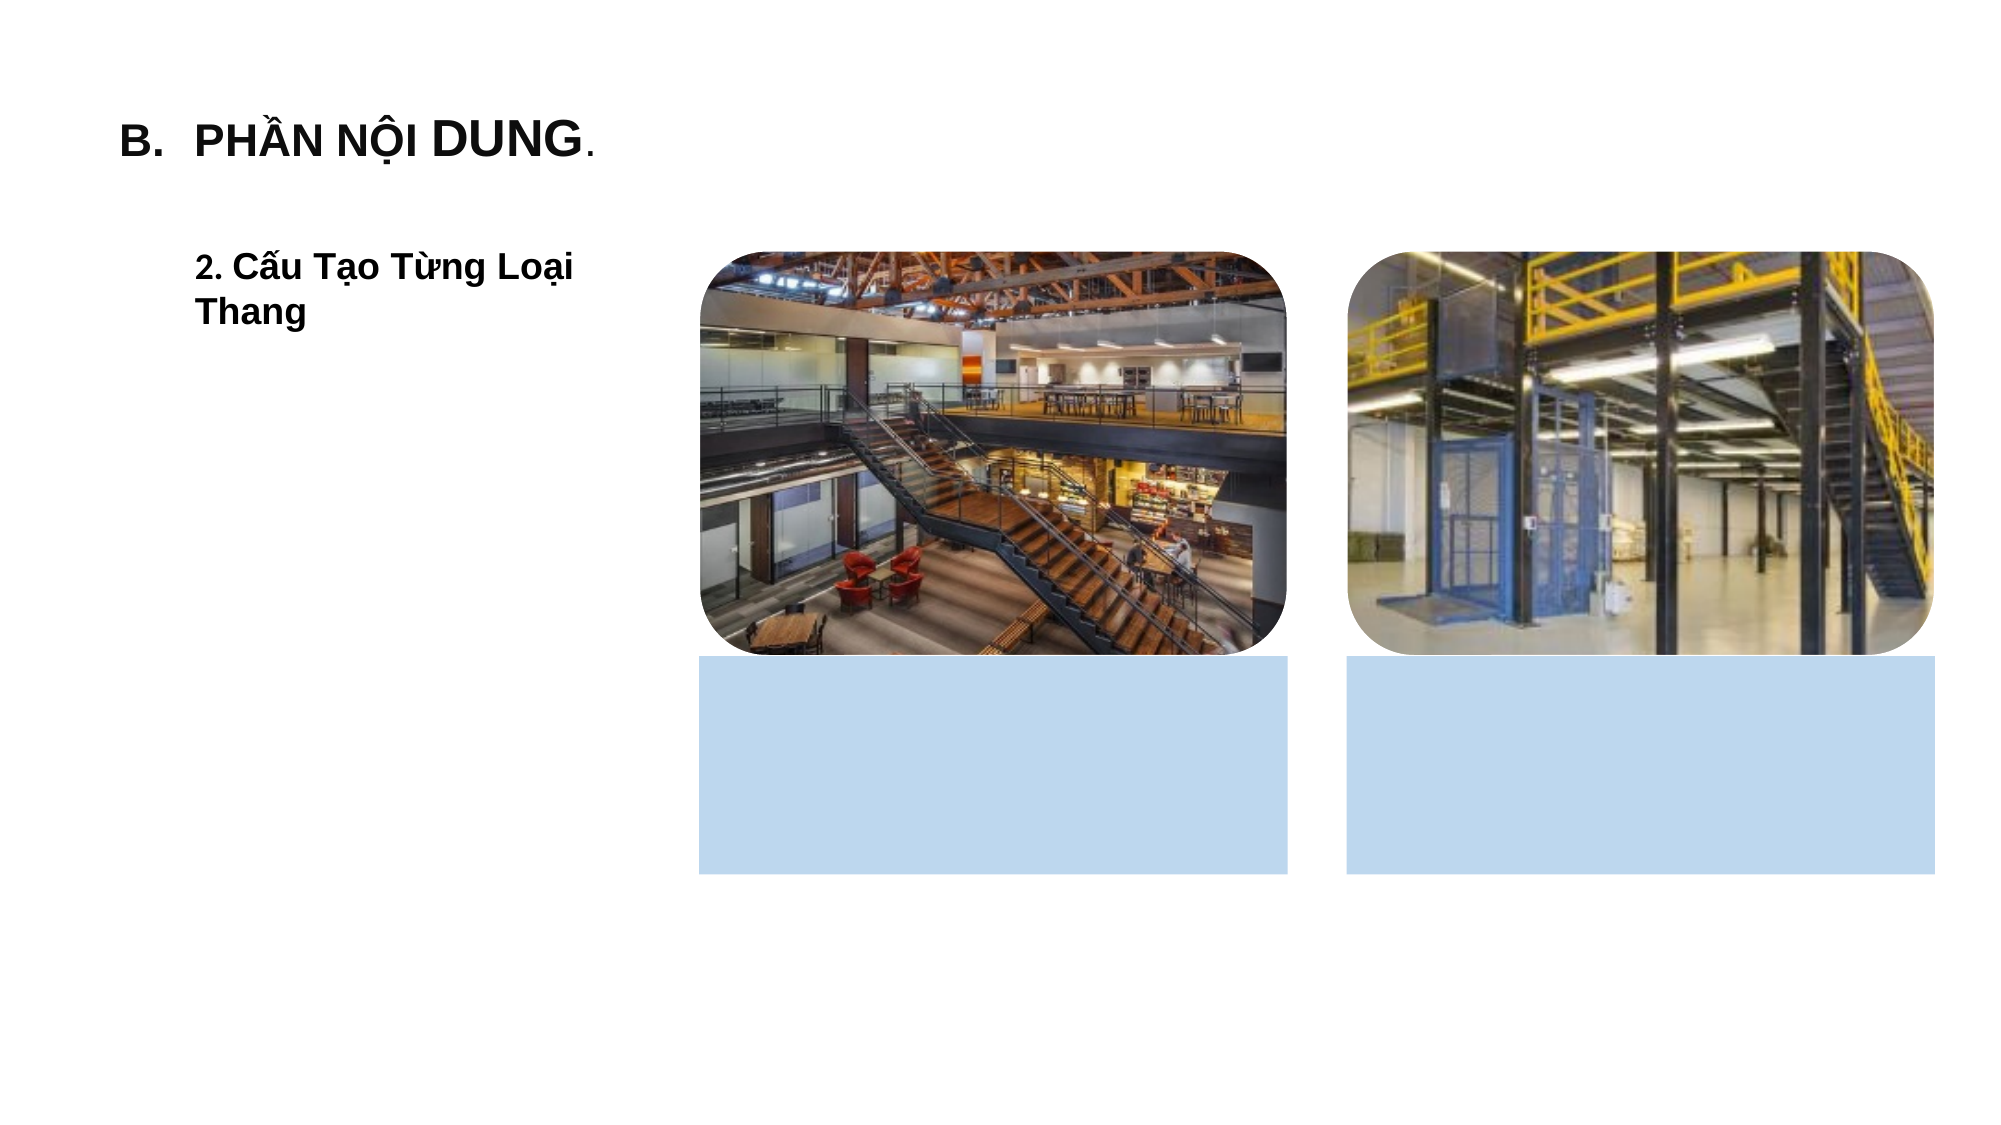

PHẦN NỘI DUNG.

2. Cấu Tạo Từng Loại Thang